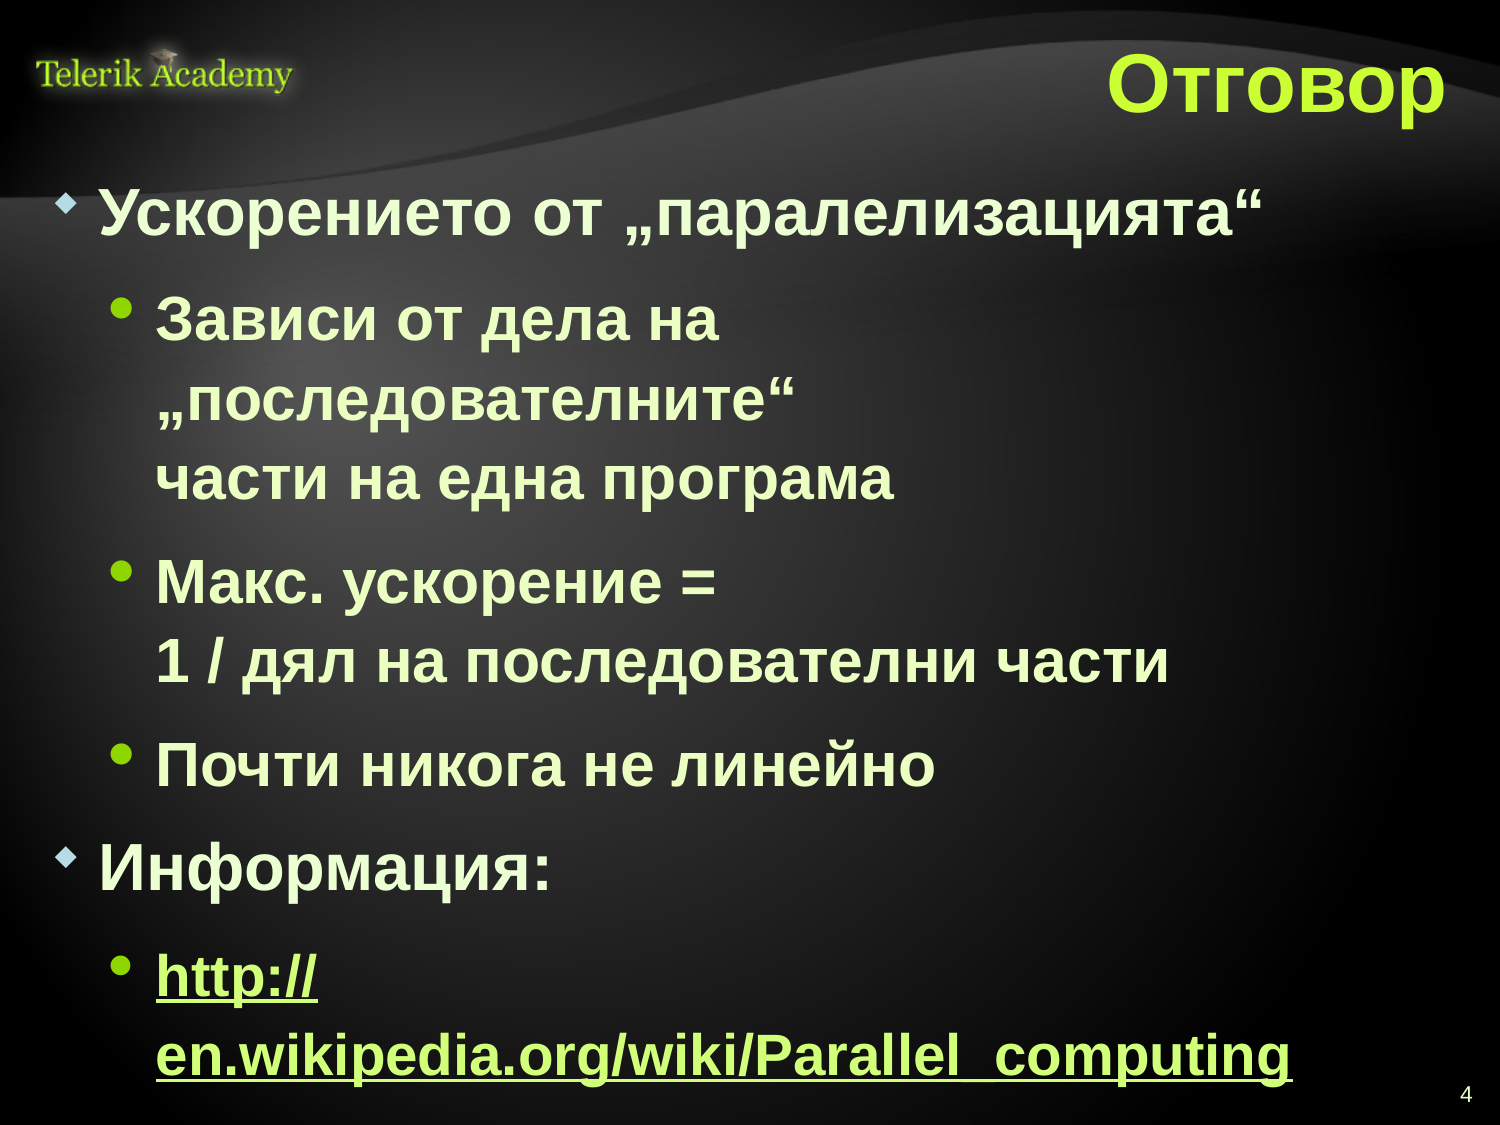

# Отговор
Ускорението от „паралелизацията“
Зависи от дела на
„последователните“
части на една програма
Макс. ускорение =
1 / дял на последователни части
Почти никога не линейно
Информация:
http://en.wikipedia.org/wiki/Parallel_computing
4